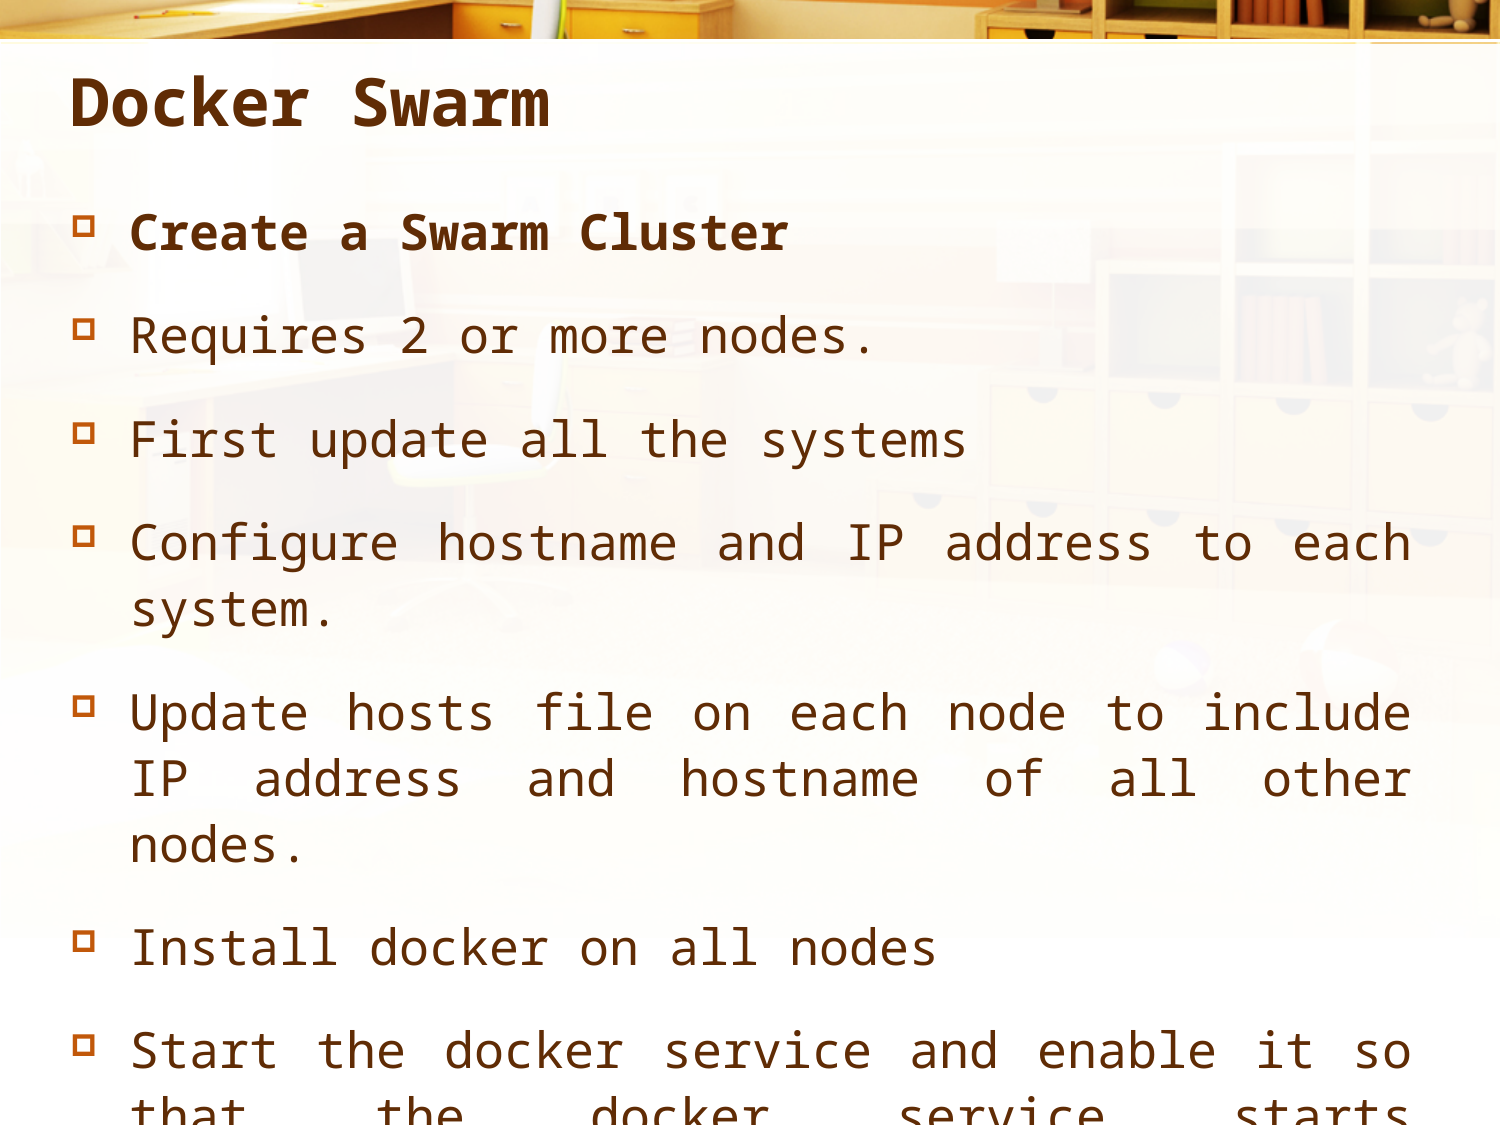

# Docker Swarm
Create a Swarm Cluster
Requires 2 or more nodes.
First update all the systems
Configure hostname and IP address to each system.
Update hosts file on each node to include IP address and hostname of all other nodes.
Install docker on all nodes
Start the docker service and enable it so that the docker service starts automatically after reboot.